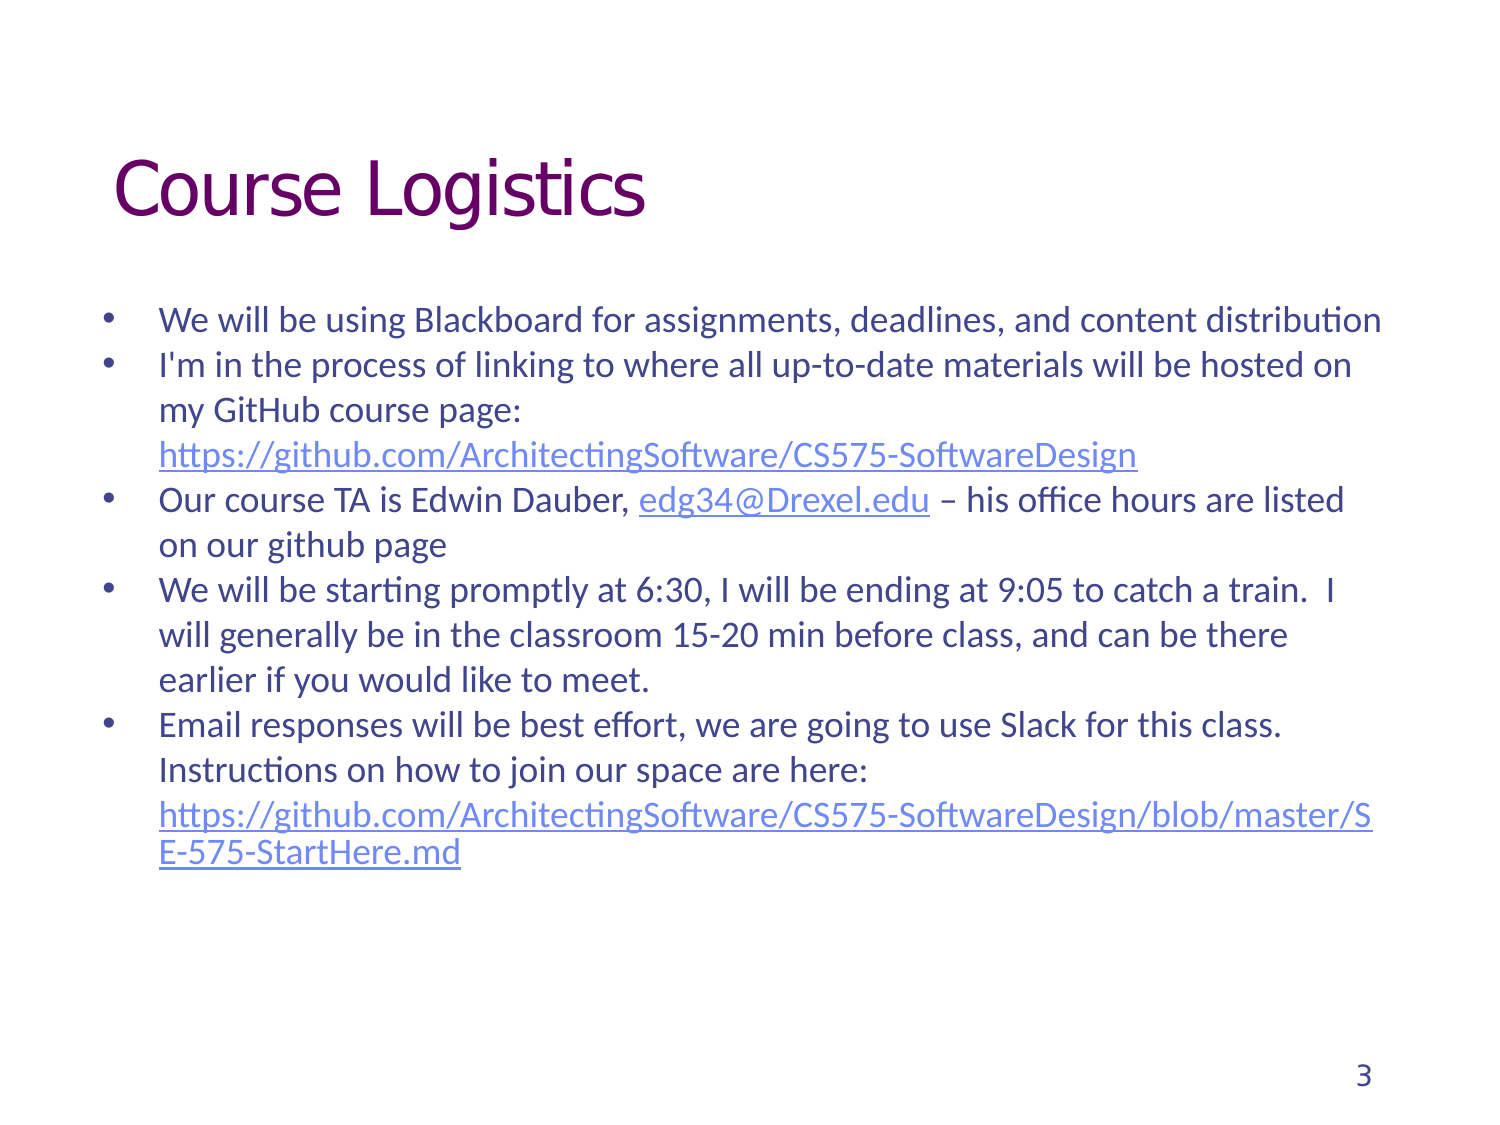

# Course Logistics
We will be using Blackboard for assignments, deadlines, and content distribution
I'm in the process of linking to where all up-to-date materials will be hosted on my GitHub course page: https://github.com/ArchitectingSoftware/CS575-SoftwareDesign
Our course TA is Edwin Dauber, edg34@Drexel.edu – his office hours are listed on our github page
We will be starting promptly at 6:30, I will be ending at 9:05 to catch a train.  I will generally be in the classroom 15-20 min before class, and can be there earlier if you would like to meet.
Email responses will be best effort, we are going to use Slack for this class.  Instructions on how to join our space are here: https://github.com/ArchitectingSoftware/CS575-SoftwareDesign/blob/master/SE-575-StartHere.md

3